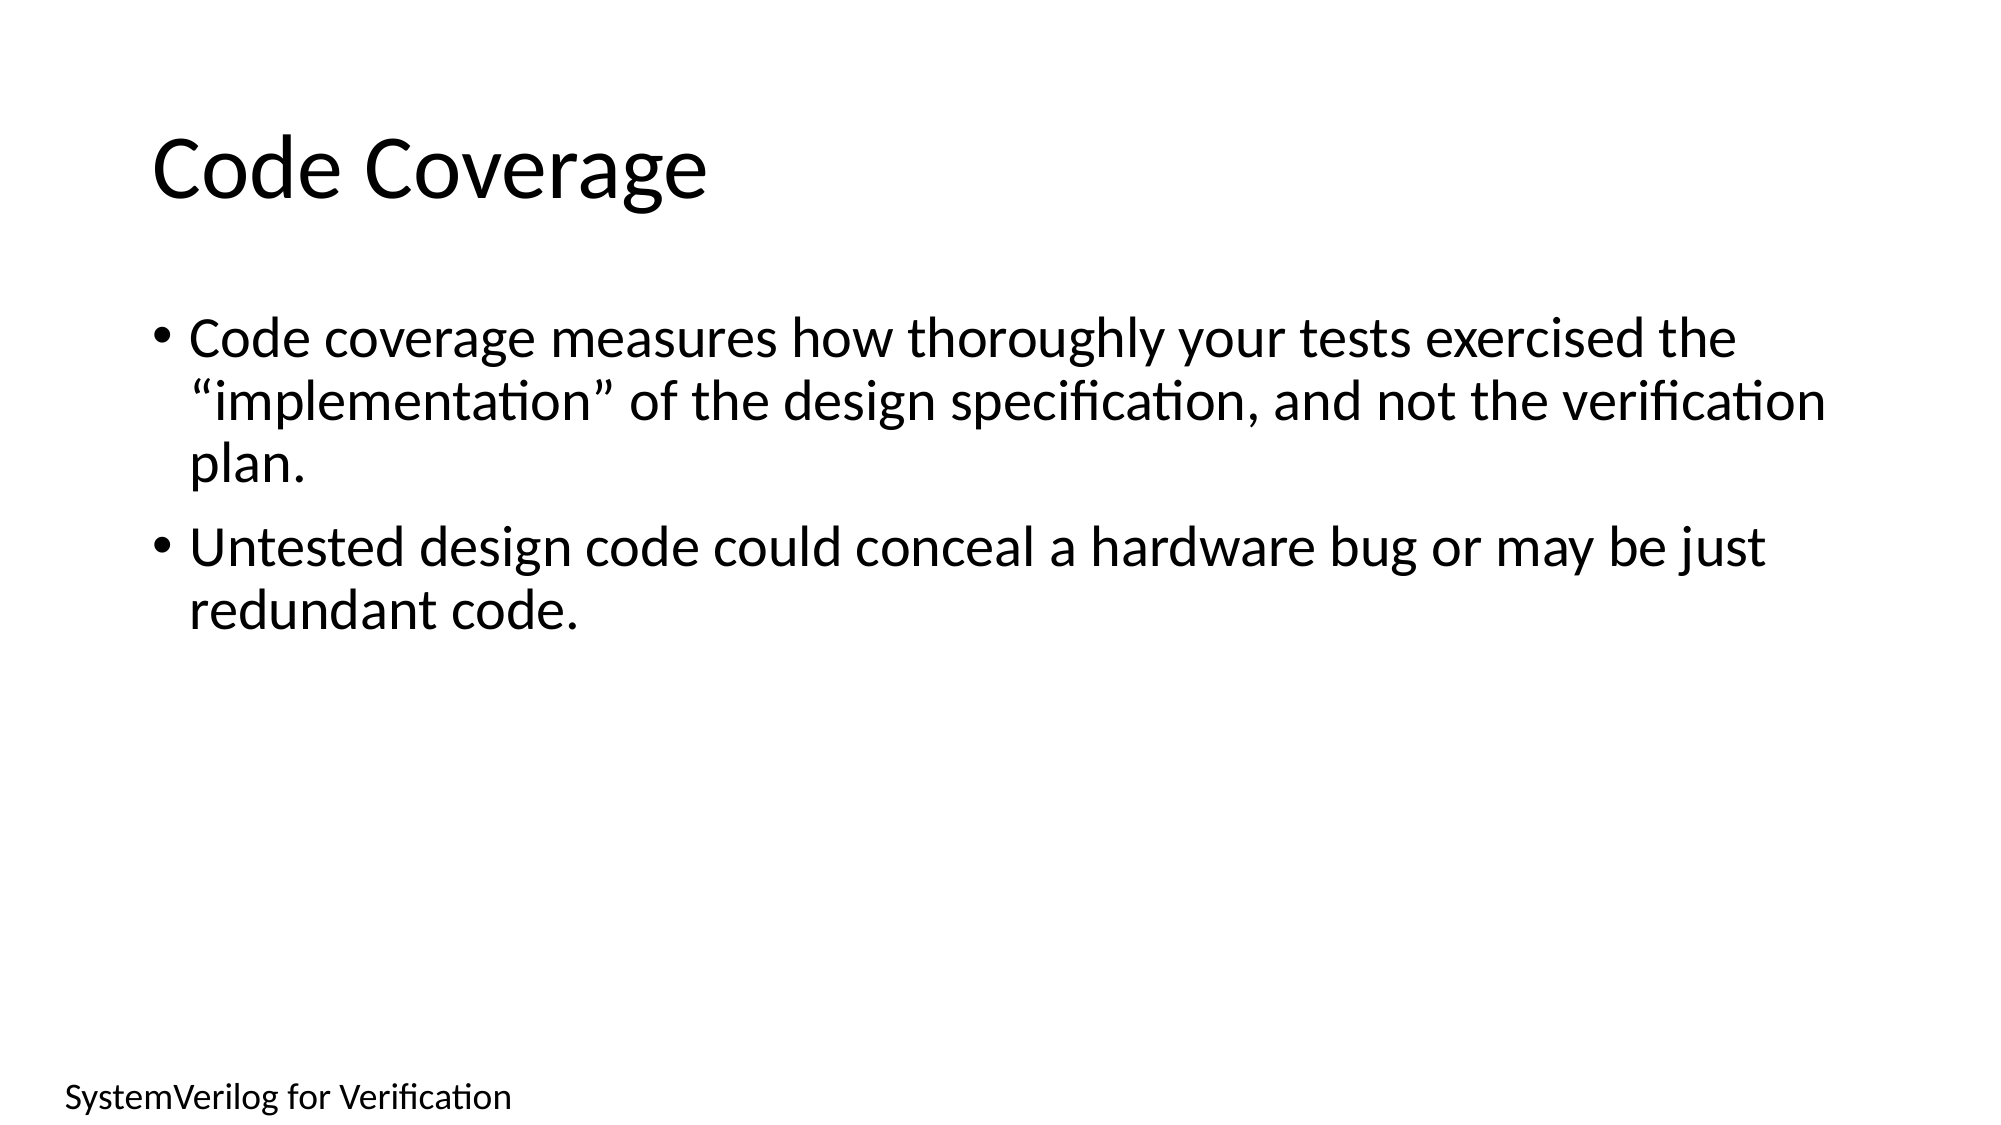

# Code Coverage
Code coverage measures how thoroughly your tests exercised the “implementation” of the design specification, and not the verification plan.
Untested design code could conceal a hardware bug or may be just redundant code.

SystemVerilog for Verification